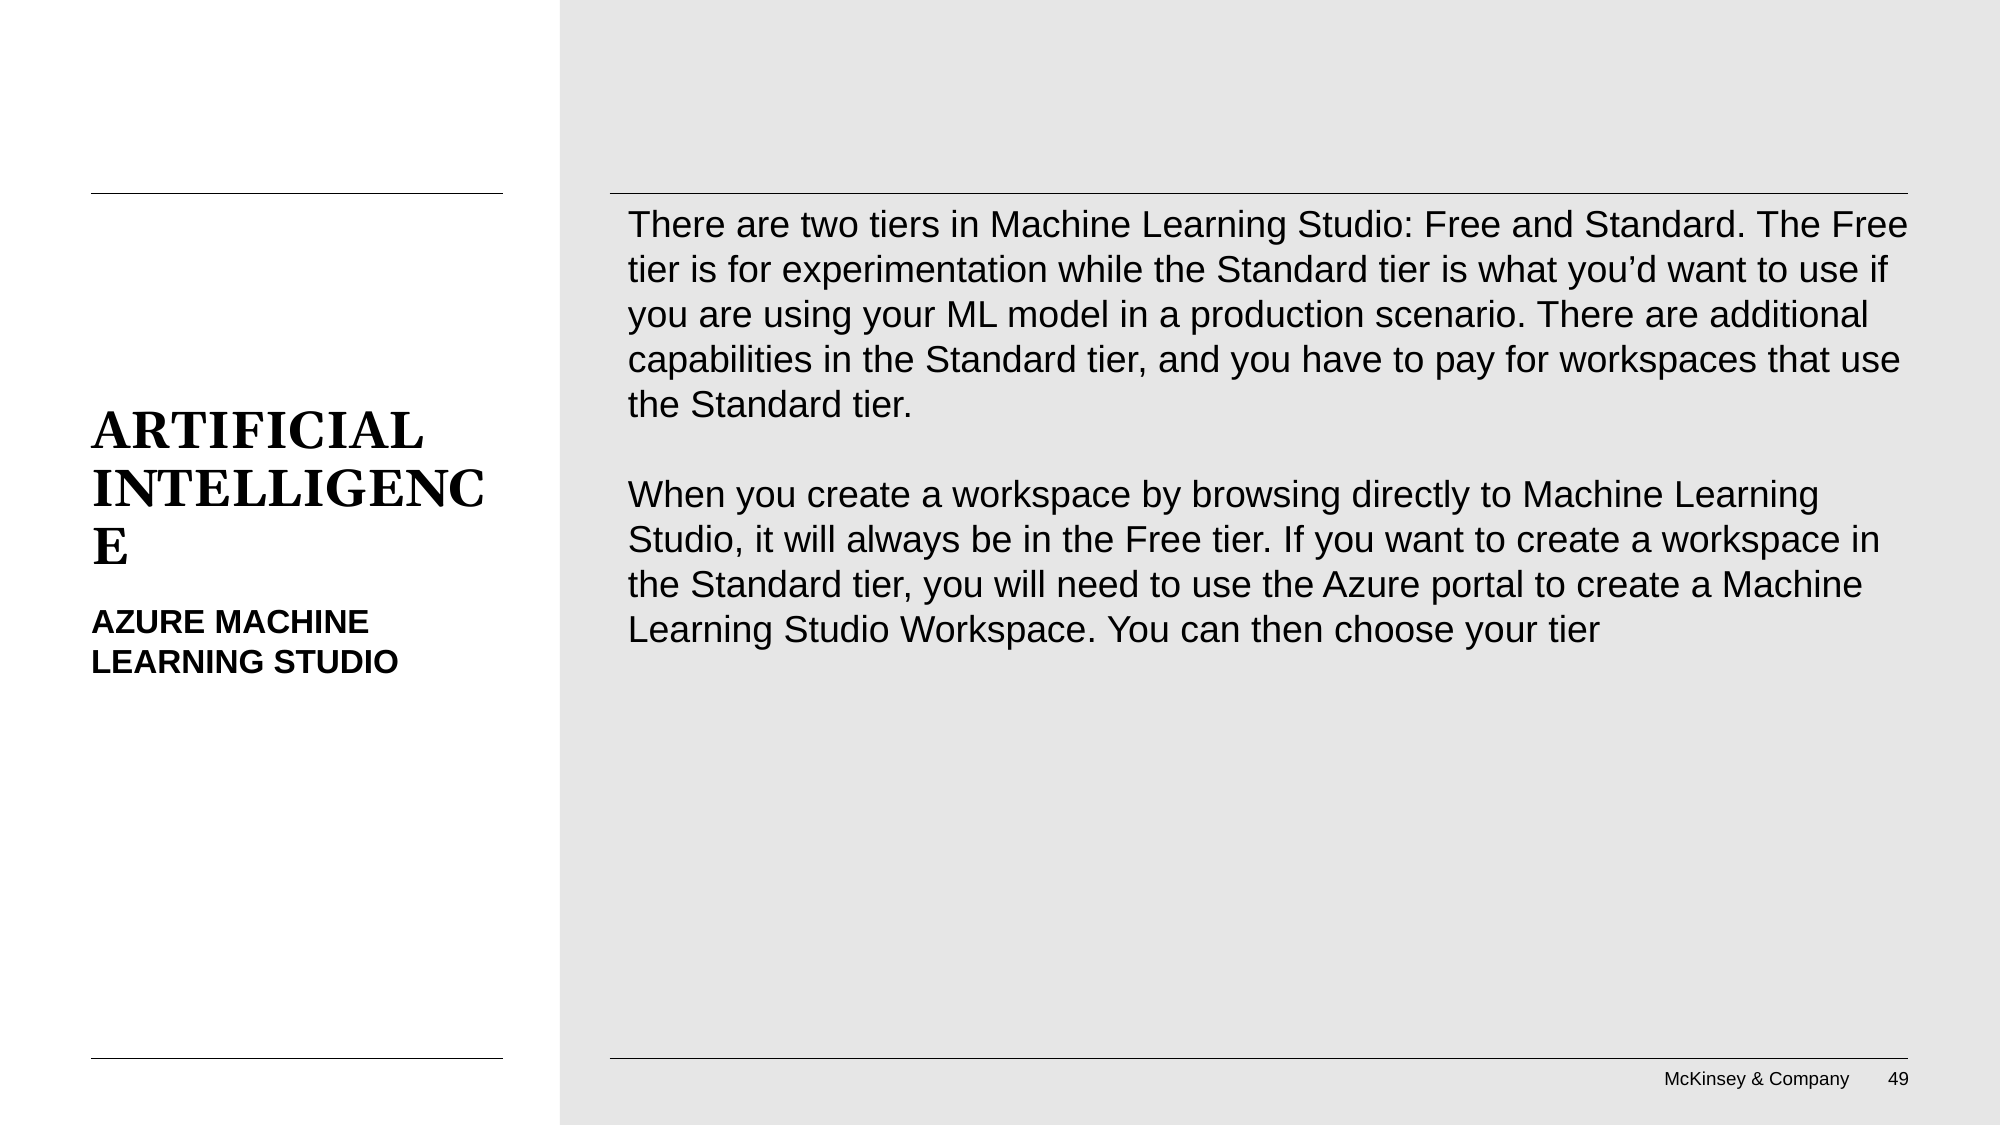

There are two tiers in Machine Learning Studio: Free and Standard. The Free tier is for experimentation while the Standard tier is what you’d want to use if you are using your ML model in a production scenario. There are additional capabilities in the Standard tier, and you have to pay for workspaces that use the Standard tier.

When you create a workspace by browsing directly to Machine Learning Studio, it will always be in the Free tier. If you want to create a workspace in the Standard tier, you will need to use the Azure portal to create a Machine Learning Studio Workspace. You can then choose your tier
# Artificial Intelligence
Azure Machine Learning Studio